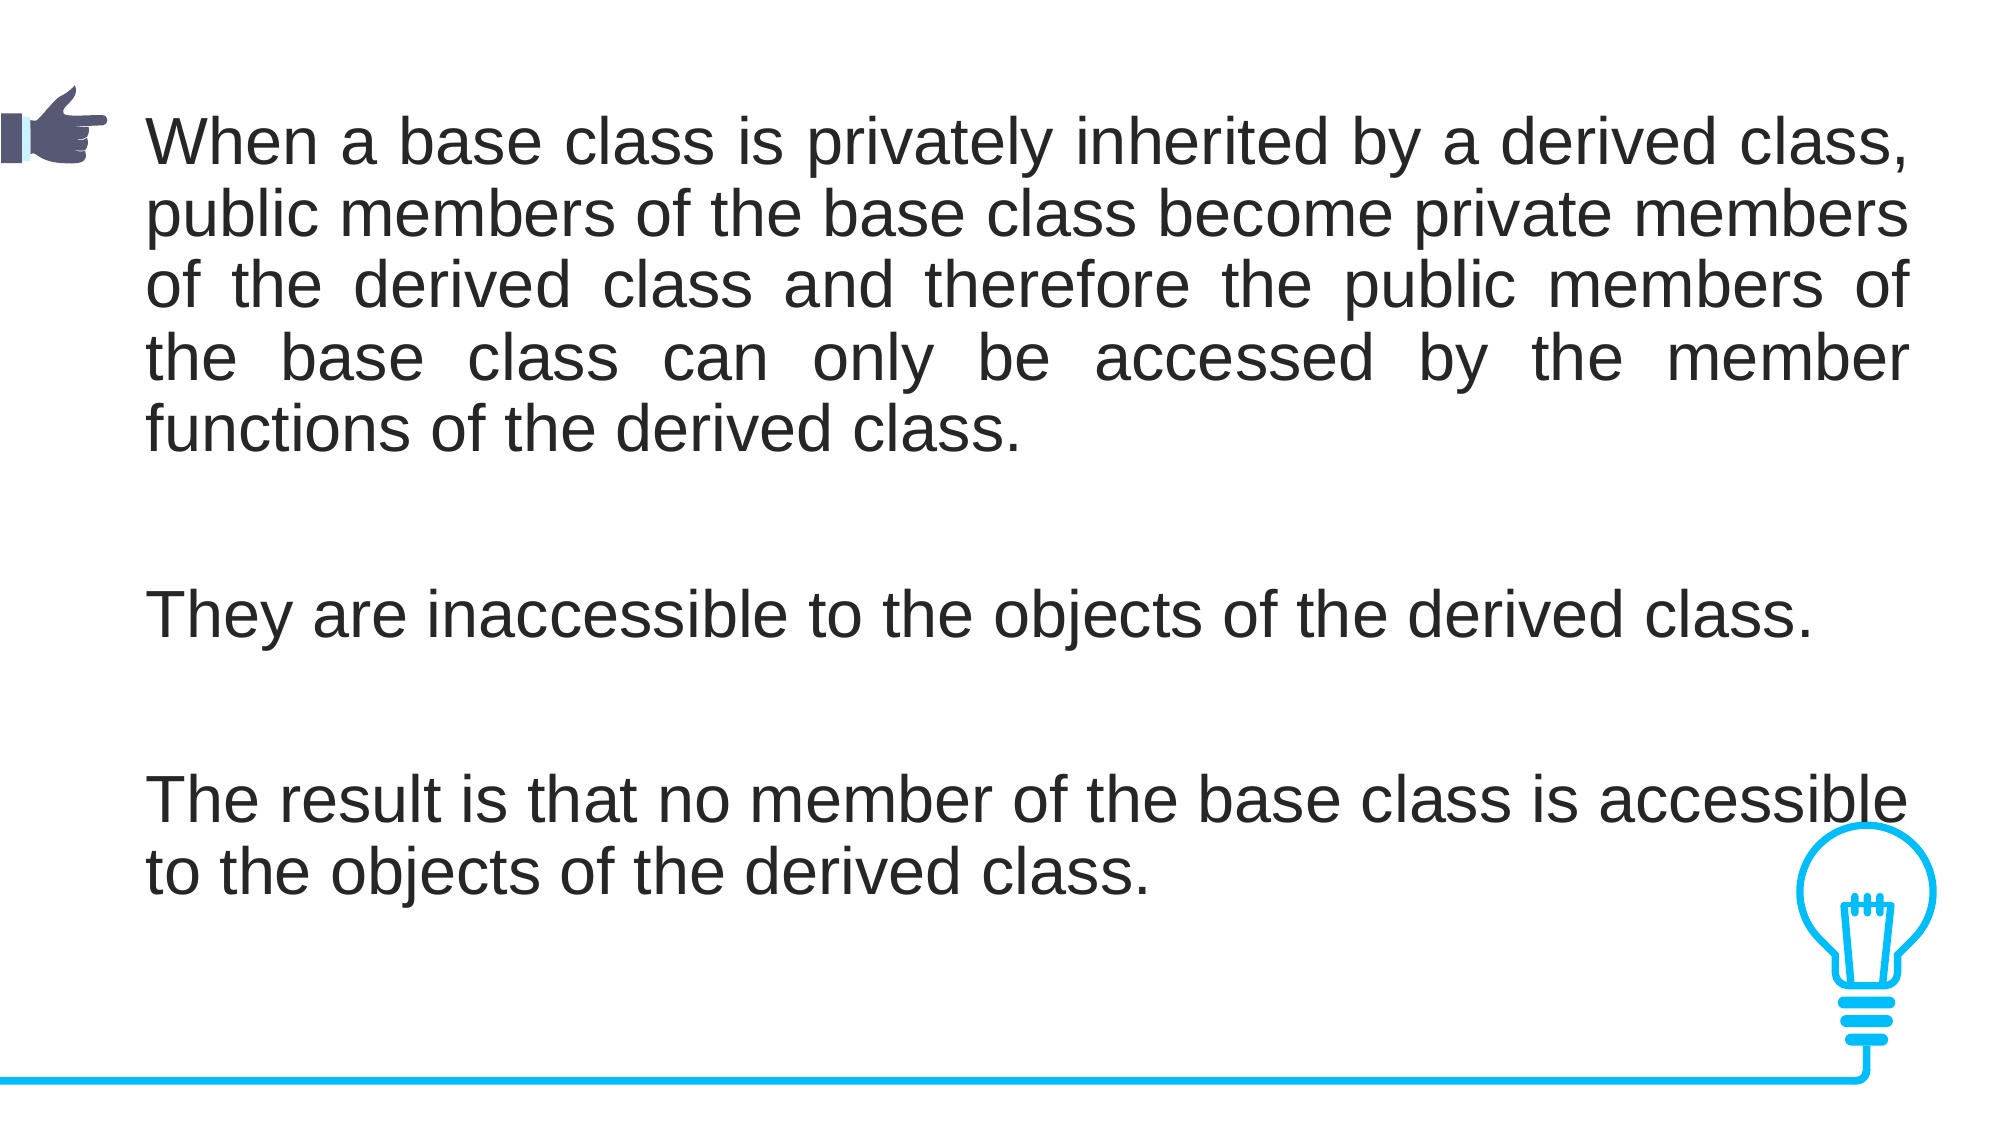

When a base class is privately inherited by a derived class, public members of the base class become private members of the derived class and therefore the public members of the base class can only be accessed by the member functions of the derived class.

They are inaccessible to the objects of the derived class.

The result is that no member of the base class is accessible to the objects of the derived class.